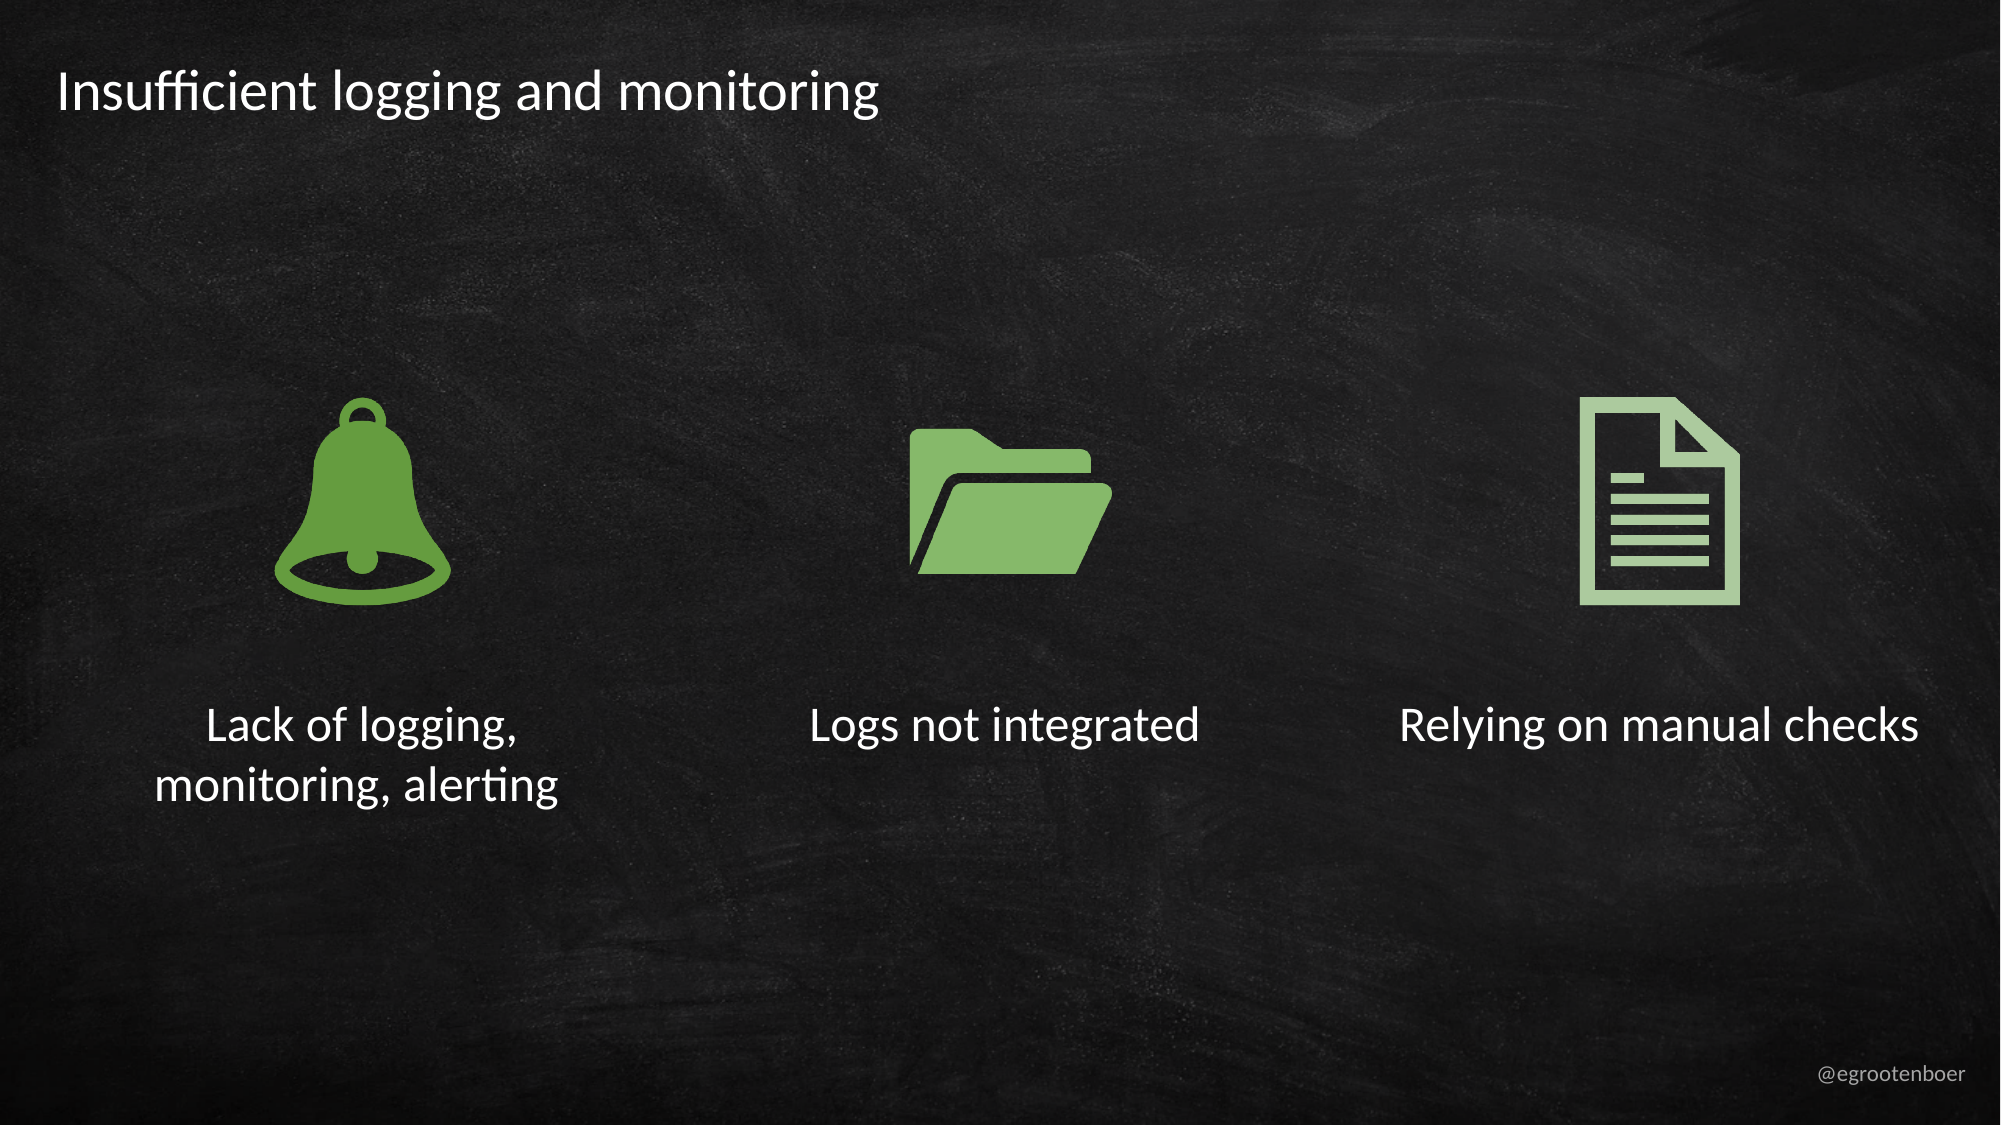

# Insufficient logging and monitoring
Lack of logging, monitoring, alerting
Logs not integrated
Relying on manual checks